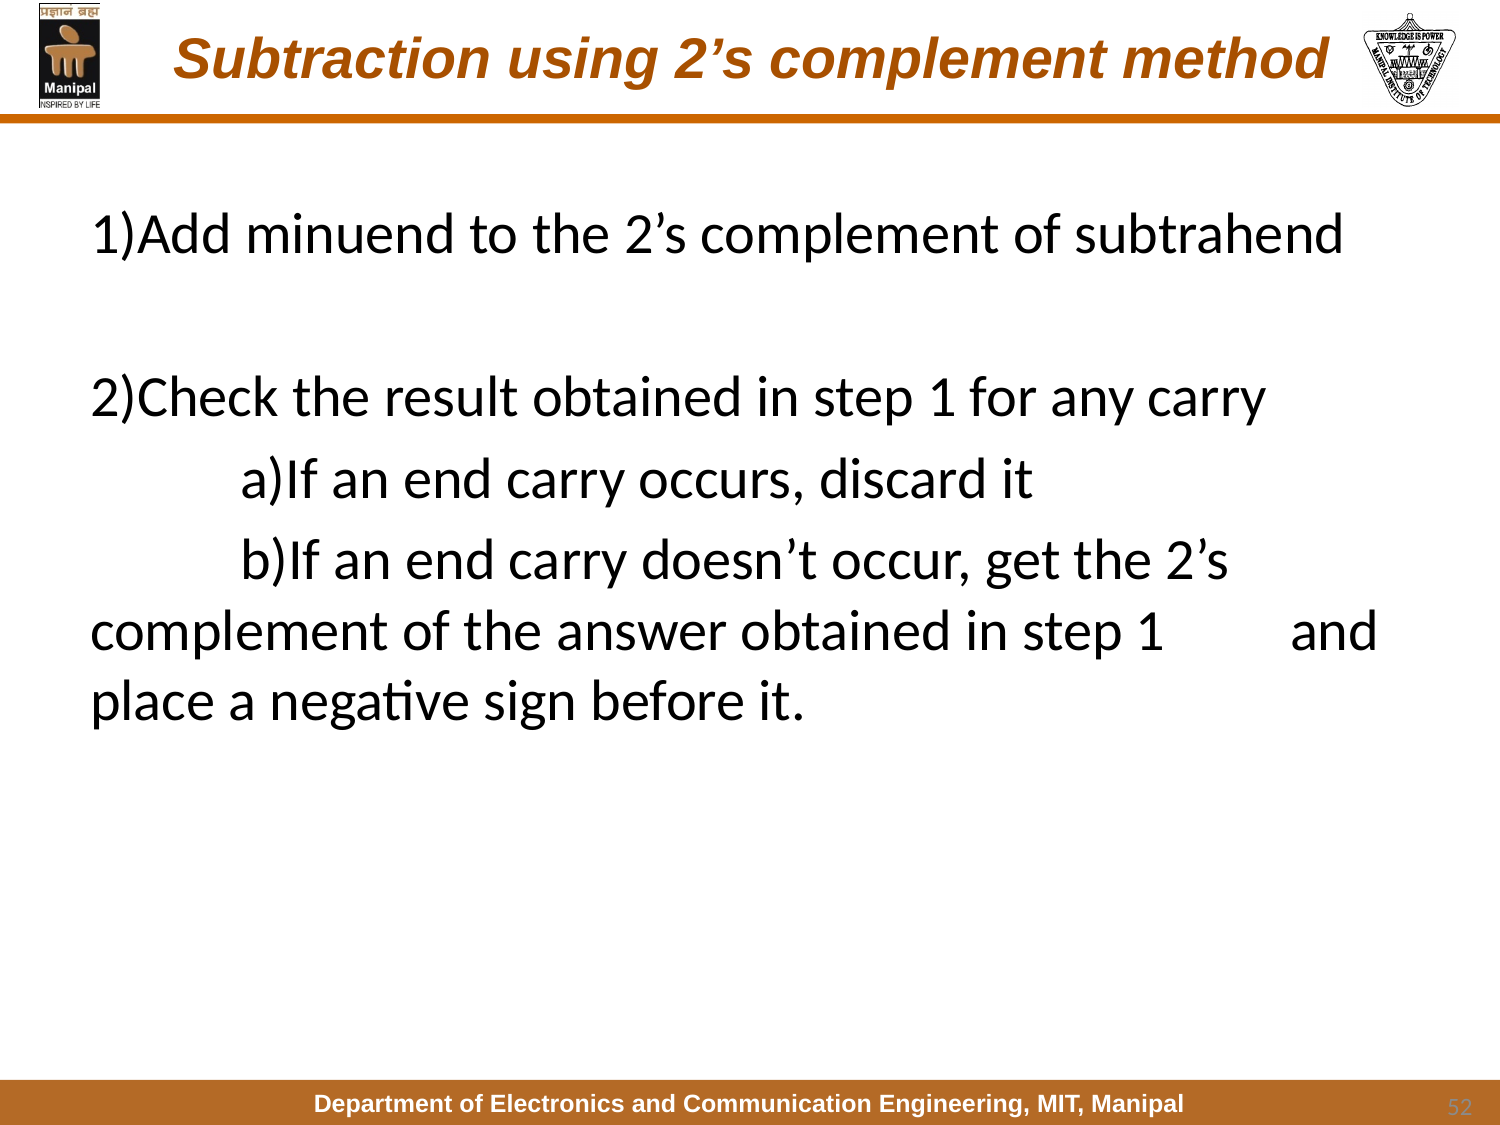

# Subtraction using 2’s complement method
1)Add minuend to the 2’s complement of subtrahend

2)Check the result obtained in step 1 for any carry
	a)If an end carry occurs, discard it
	b)If an end carry doesn’t occur, get the 2’s 	complement of the answer obtained in step 1 	and place a negative sign before it.

52